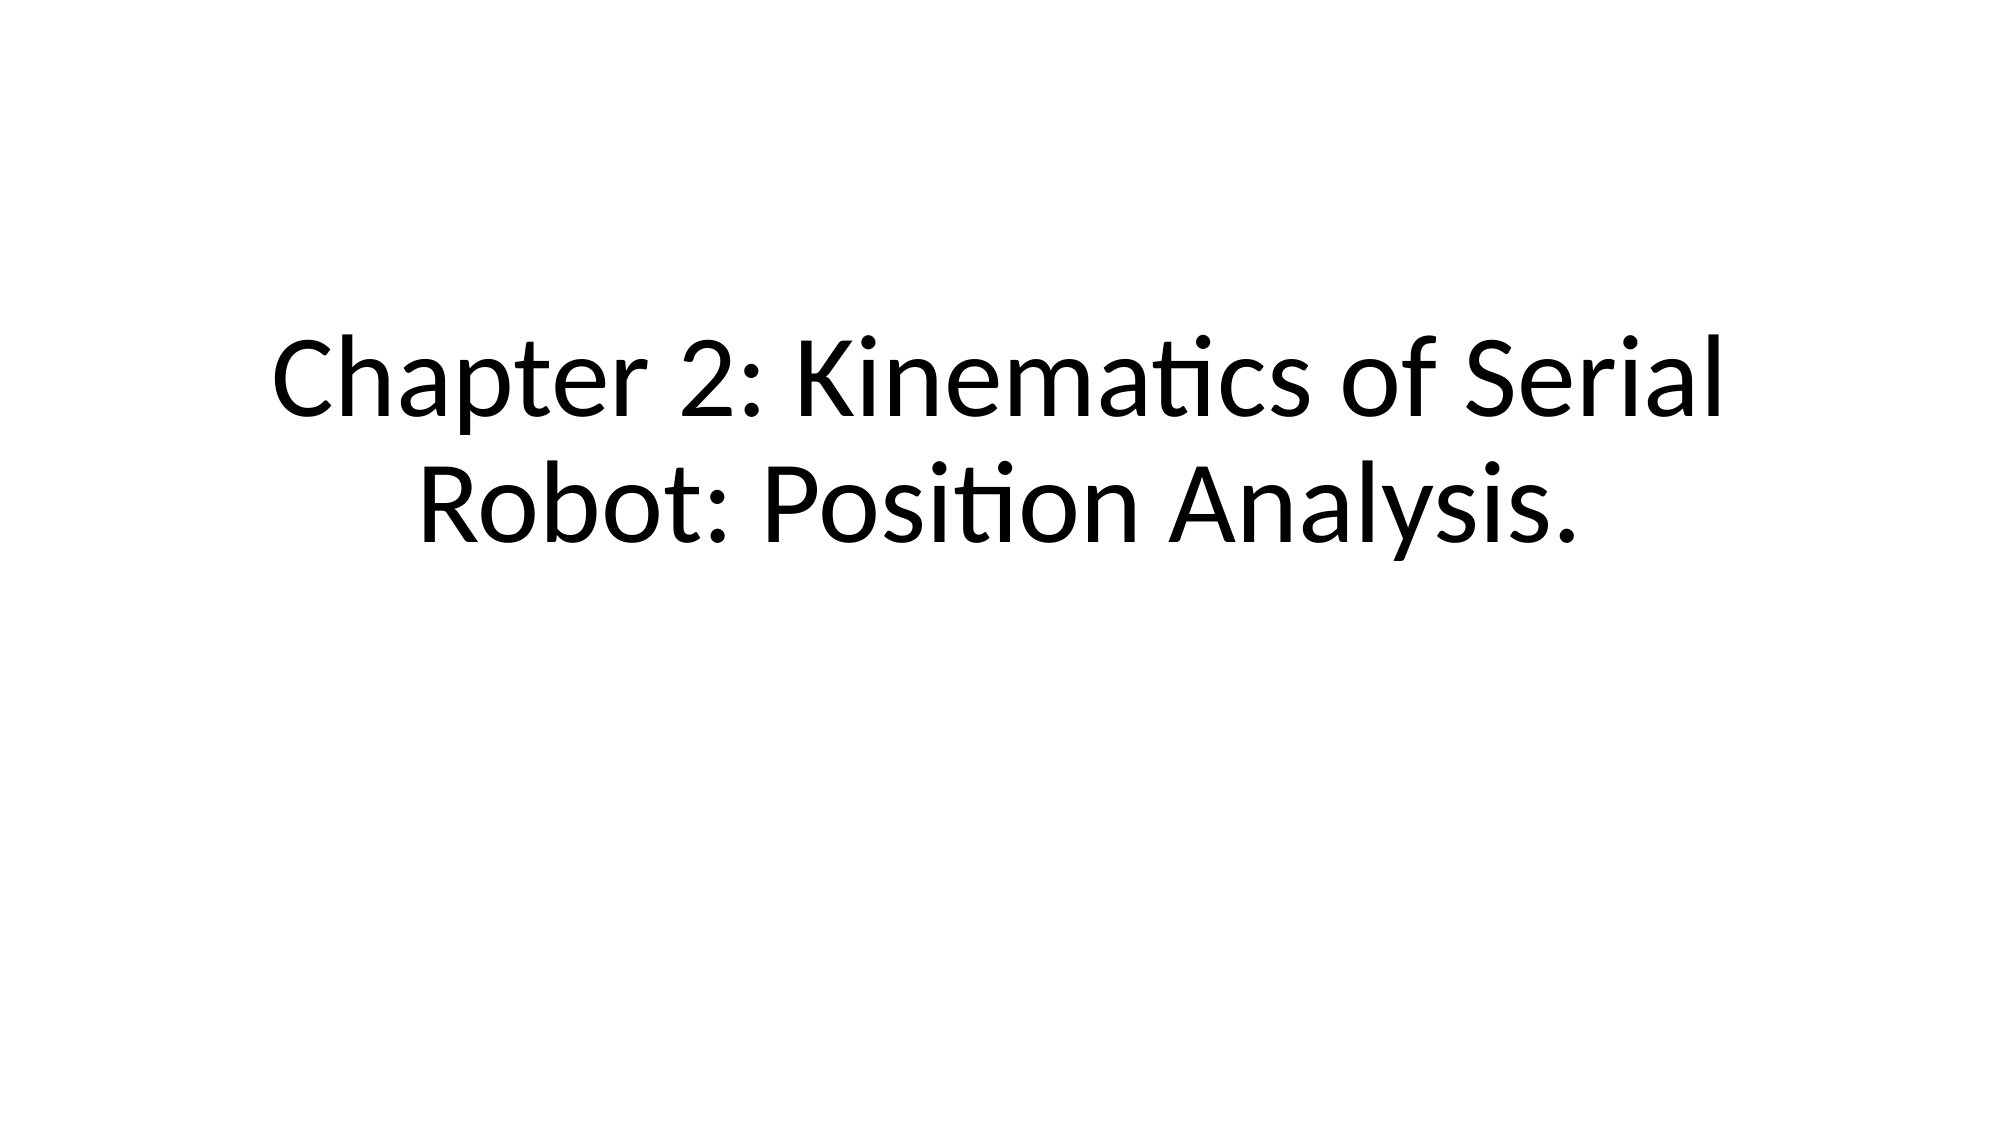

# Chapter 2: Kinematics of Serial Robot: Position Analysis.